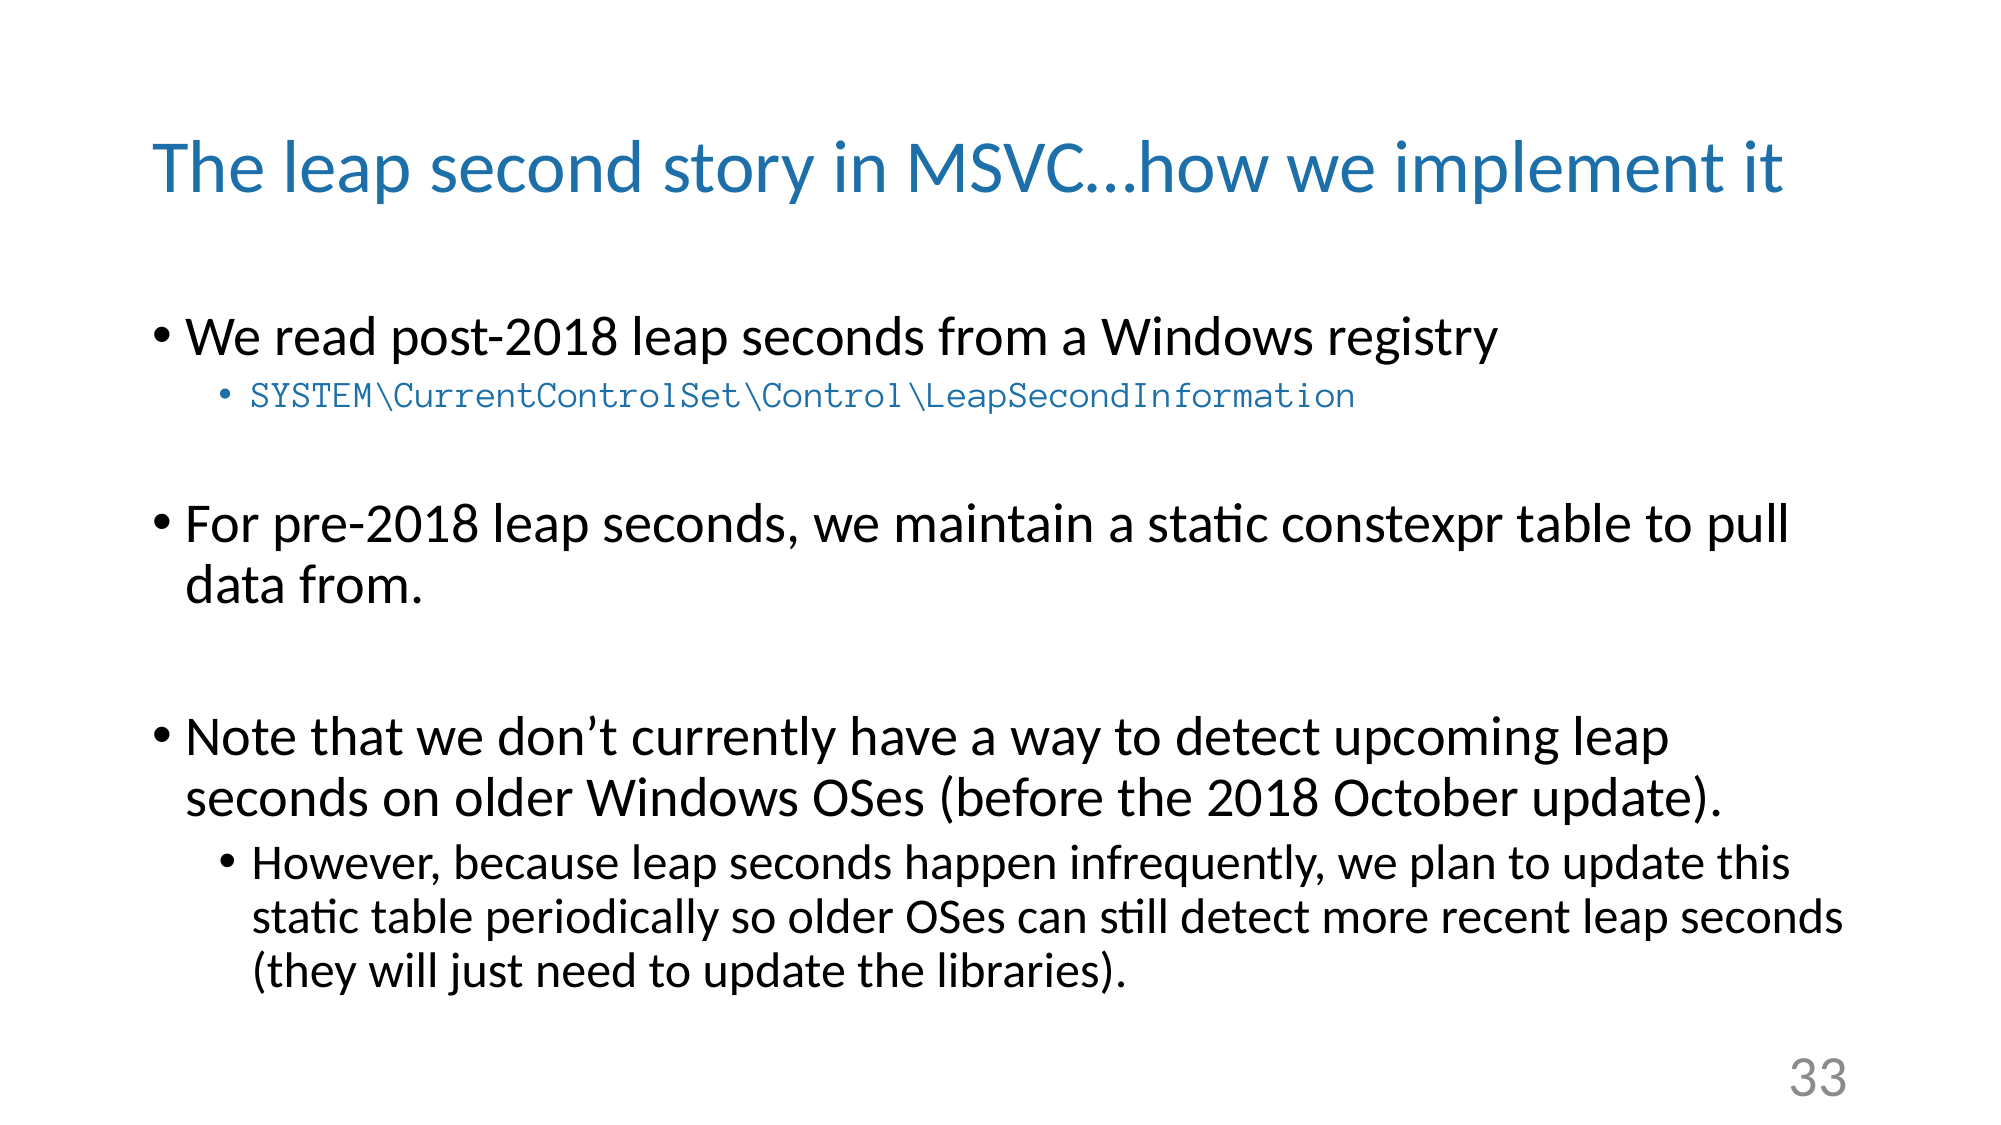

# The leap second story in MSVC…how we implement it
We read post-2018 leap seconds from a Windows registry
SYSTEM\CurrentControlSet\Control\LeapSecondInformation

For pre-2018 leap seconds, we maintain a static constexpr table to pull data from.

Note that we don’t currently have a way to detect upcoming leap seconds on older Windows OSes (before the 2018 October update).
However, because leap seconds happen infrequently, we plan to update this static table periodically so older OSes can still detect more recent leap seconds (they will just need to update the libraries).
33